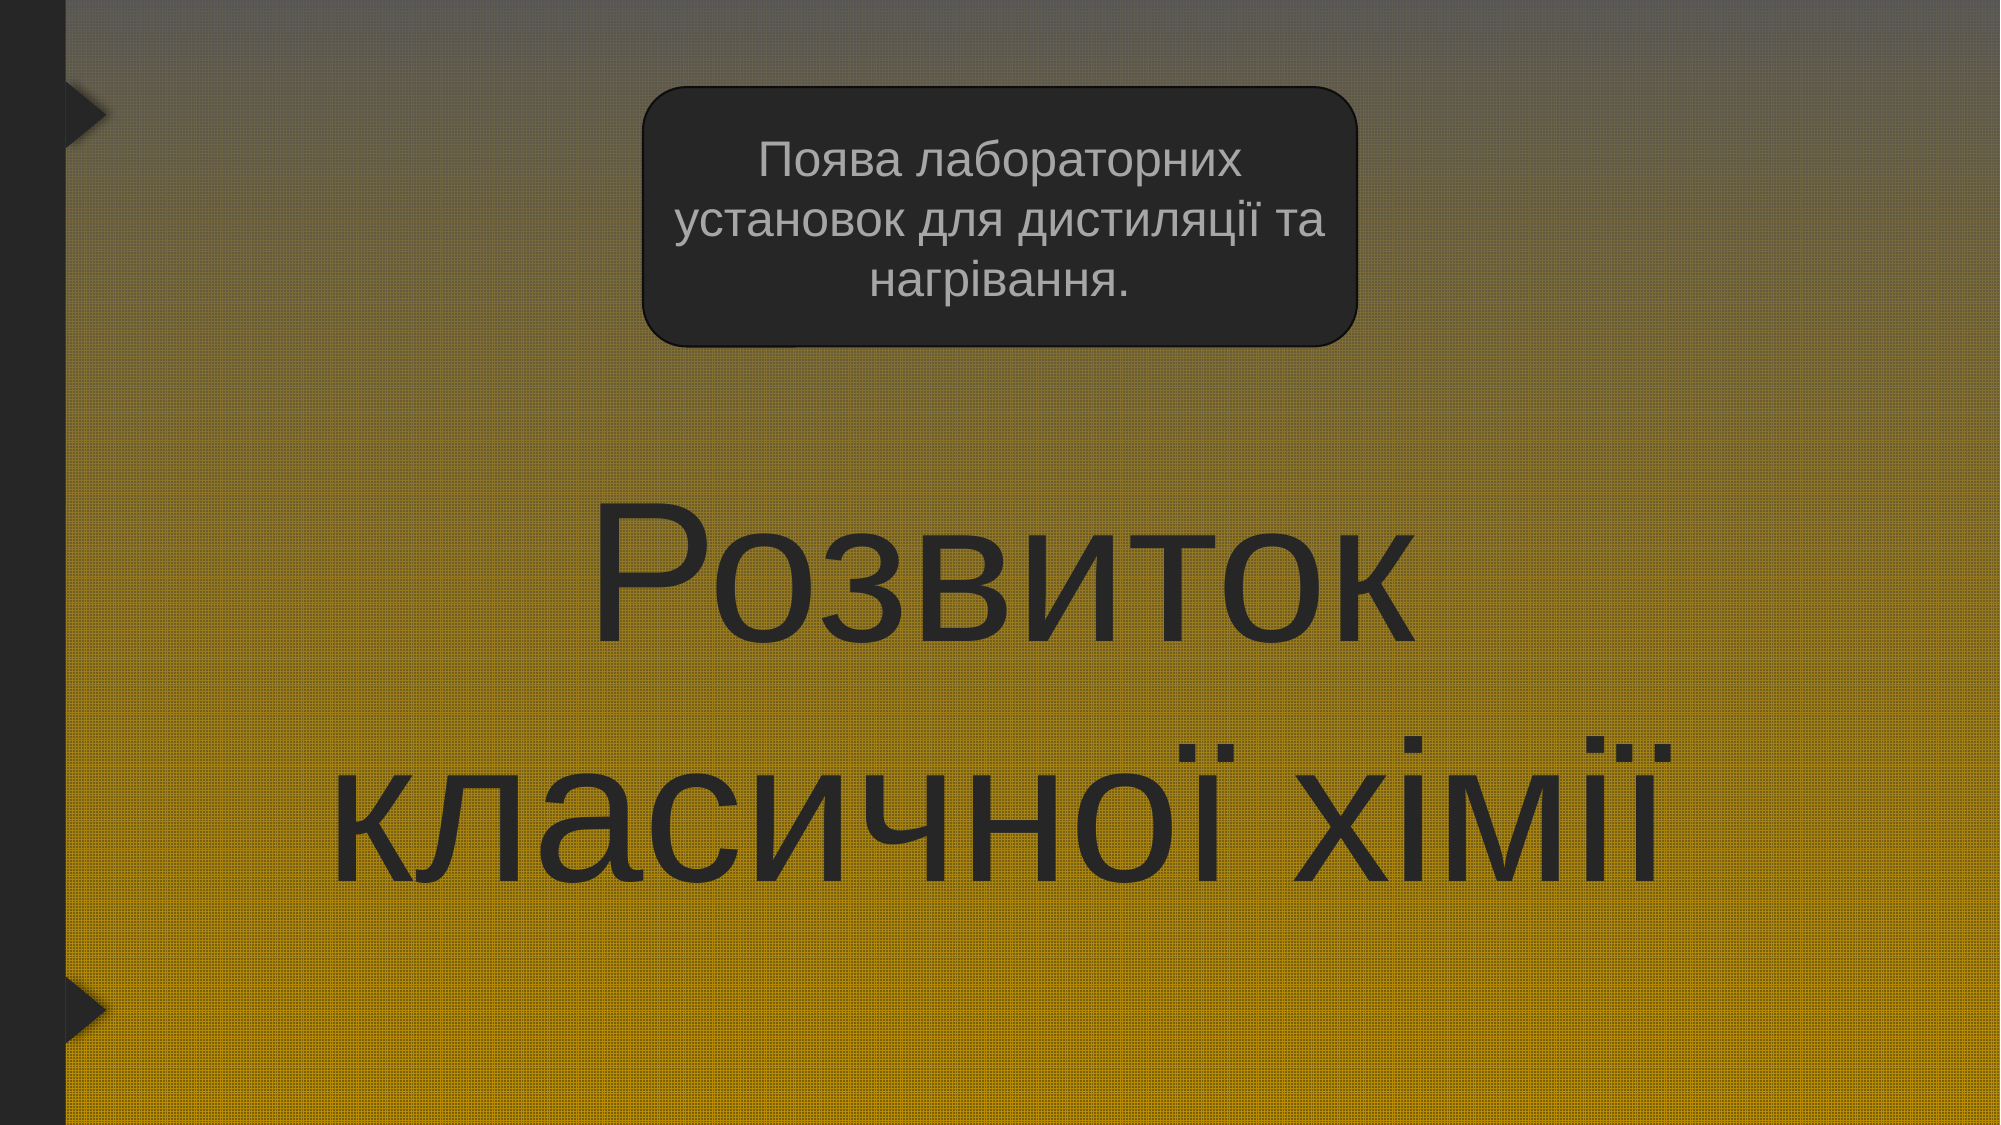

Поява лабораторних установок для дистиляції та нагрівання.

Розвиток класичної хімії